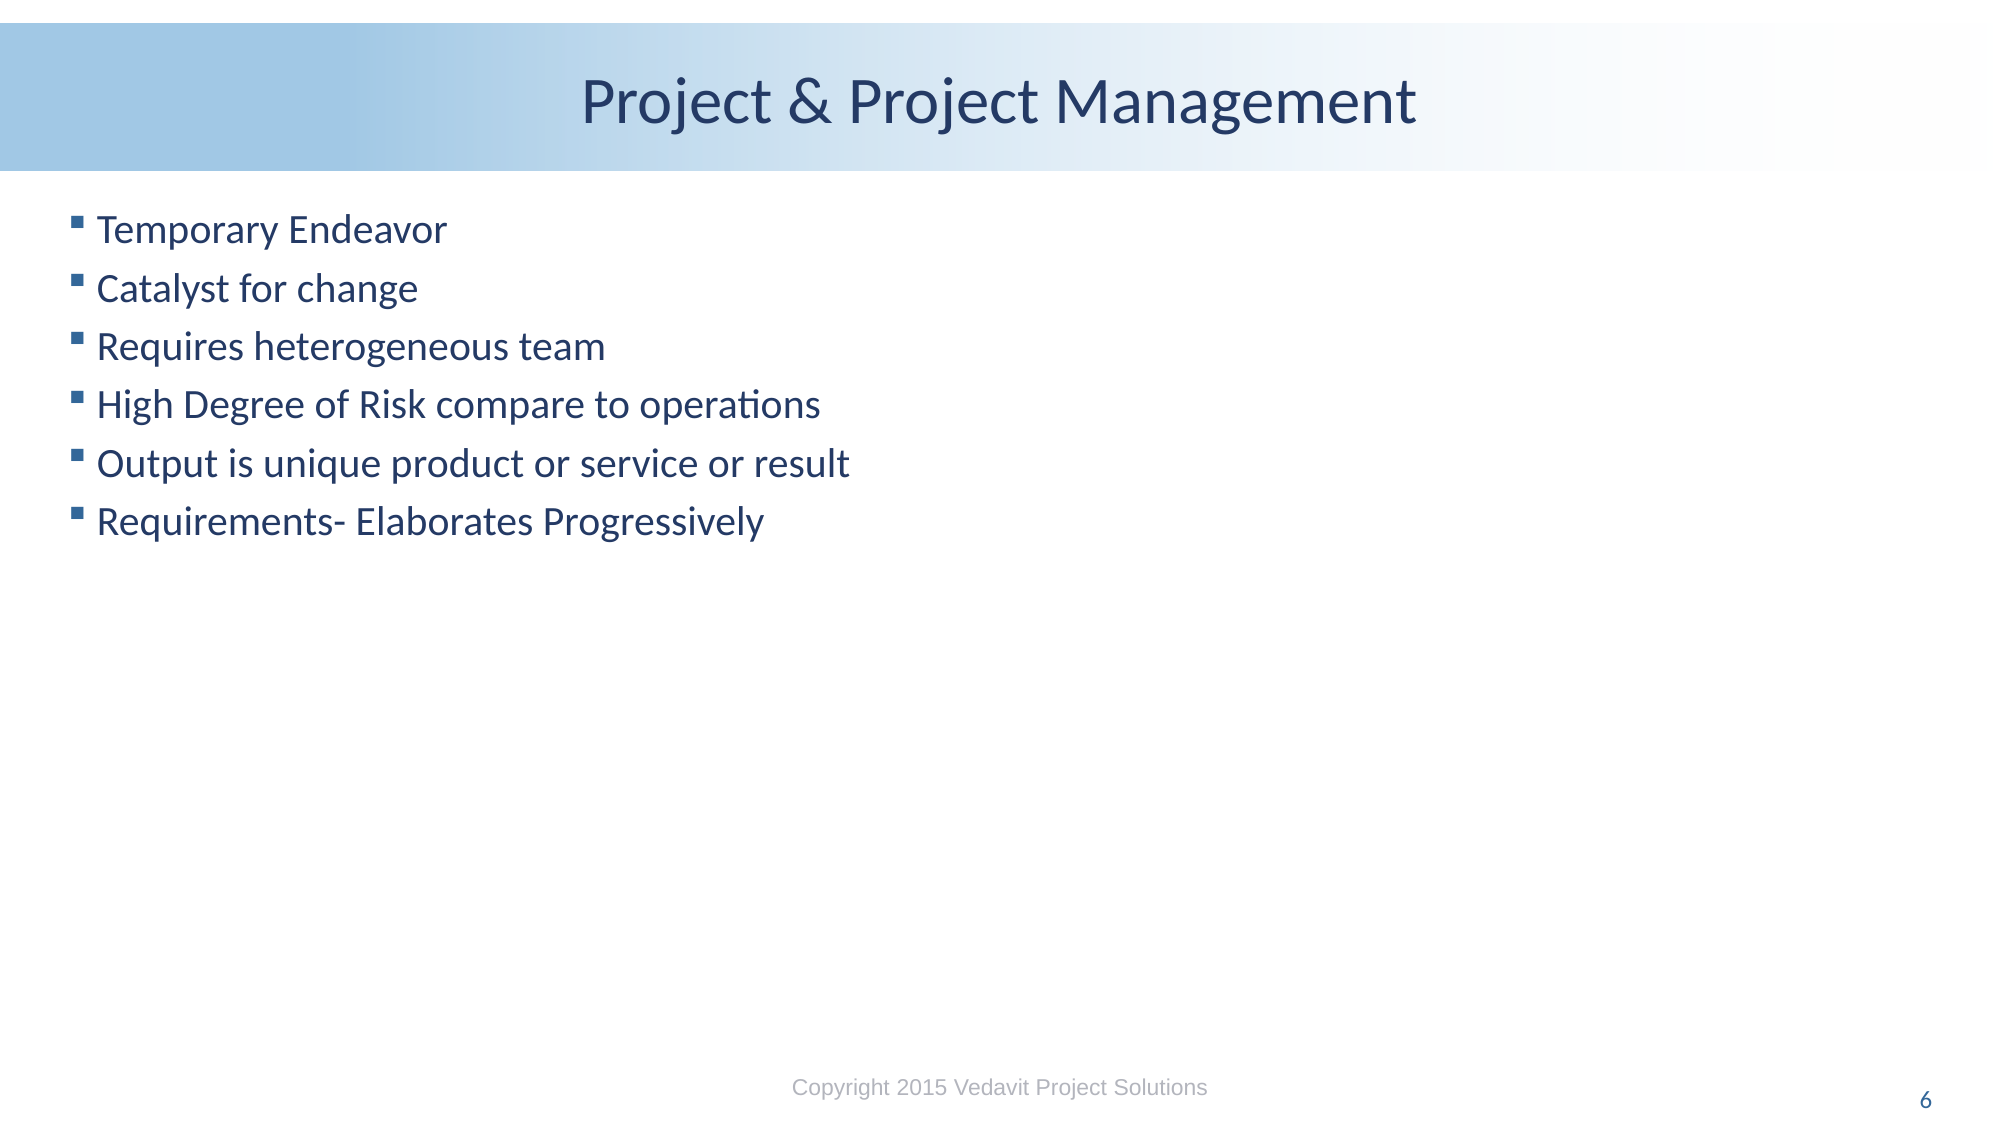

# Project & Project Management
Temporary Endeavor
Catalyst for change
Requires heterogeneous team
High Degree of Risk compare to operations
Output is unique product or service or result
Requirements- Elaborates Progressively
Copyright 2015 Vedavit Project Solutions
6